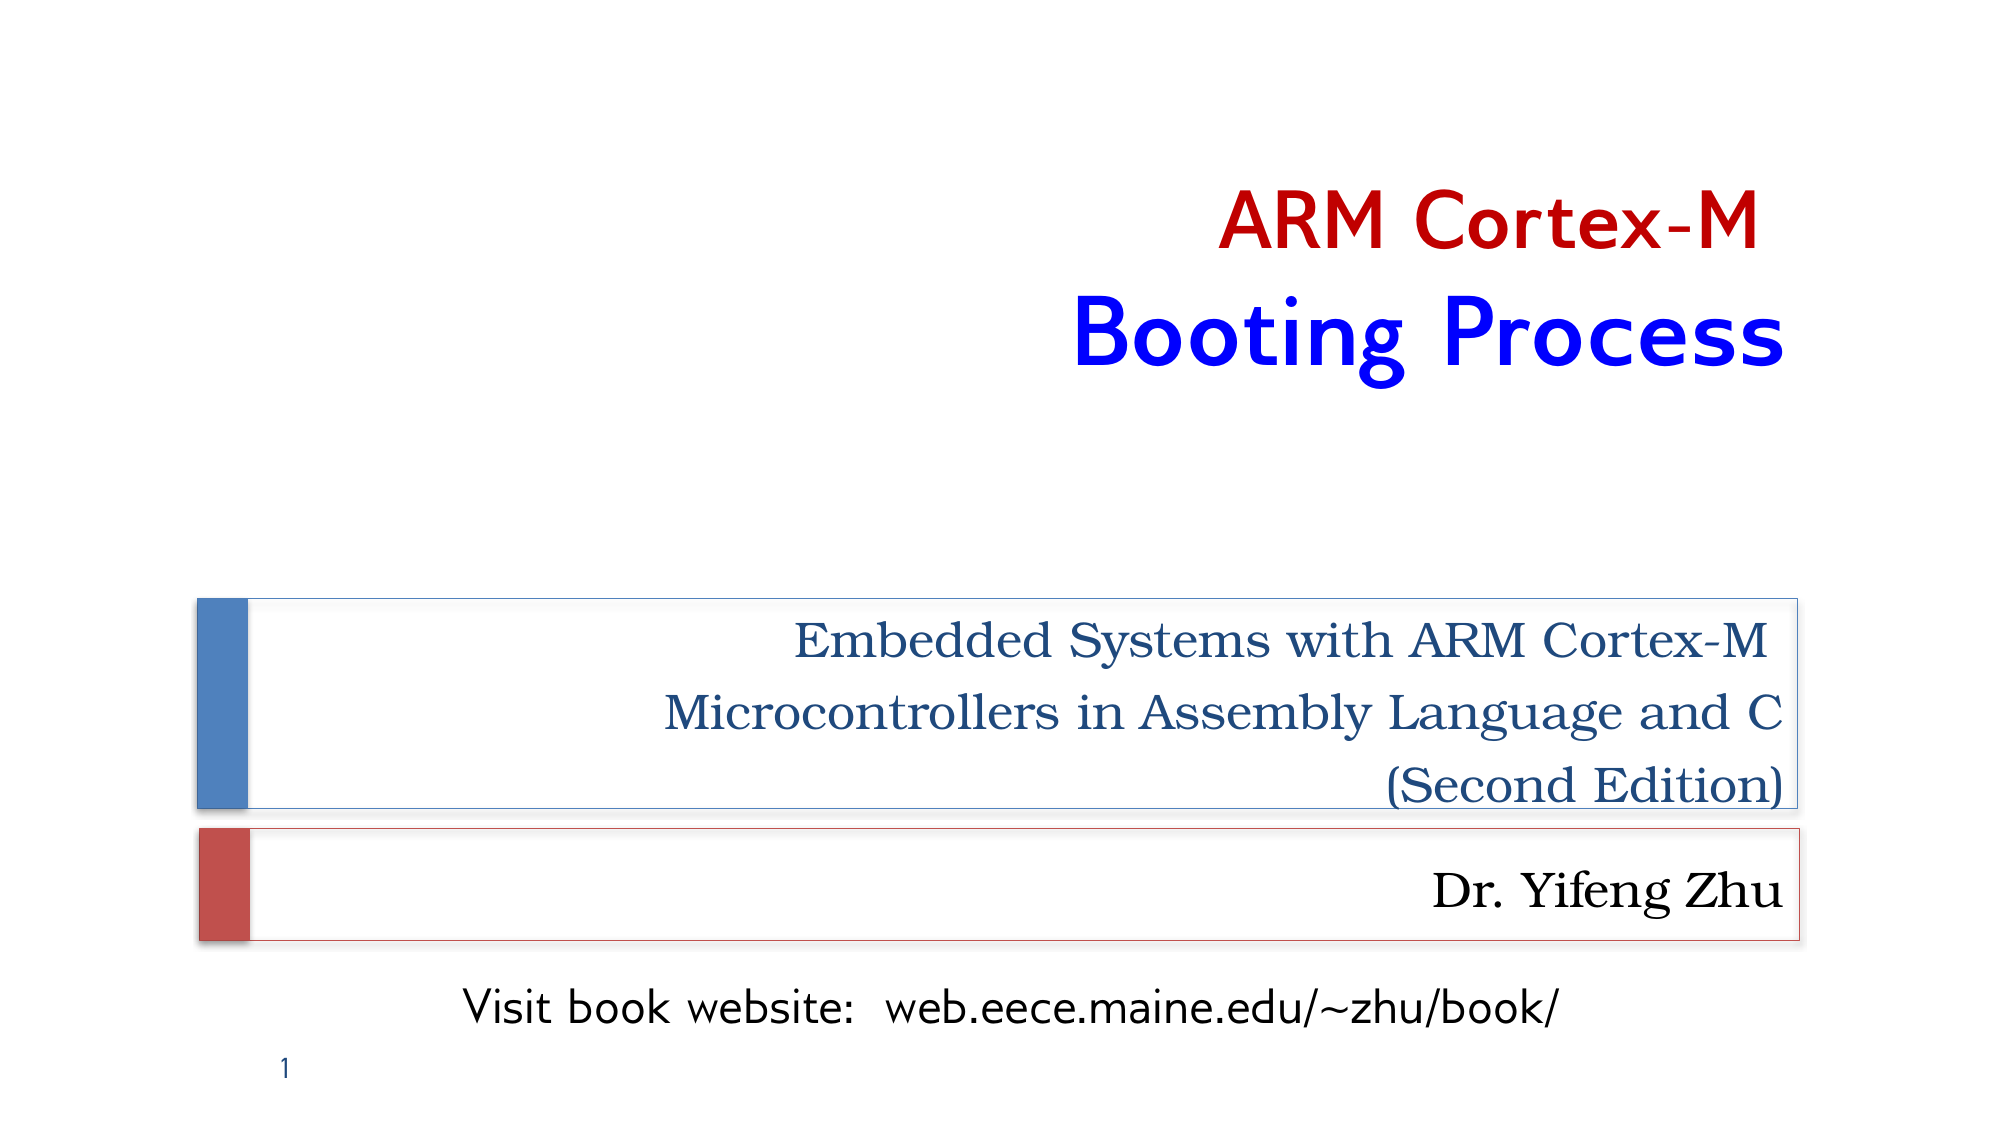

ARM Cortex-M
Booting Process
Embedded Systems with ARM Cortex-M
Microcontrollers in Assembly Language and C
(Second Edition)
# Dr. Yifeng Zhu
Visit book website:  web.eece.maine.edu/~zhu/book/
1